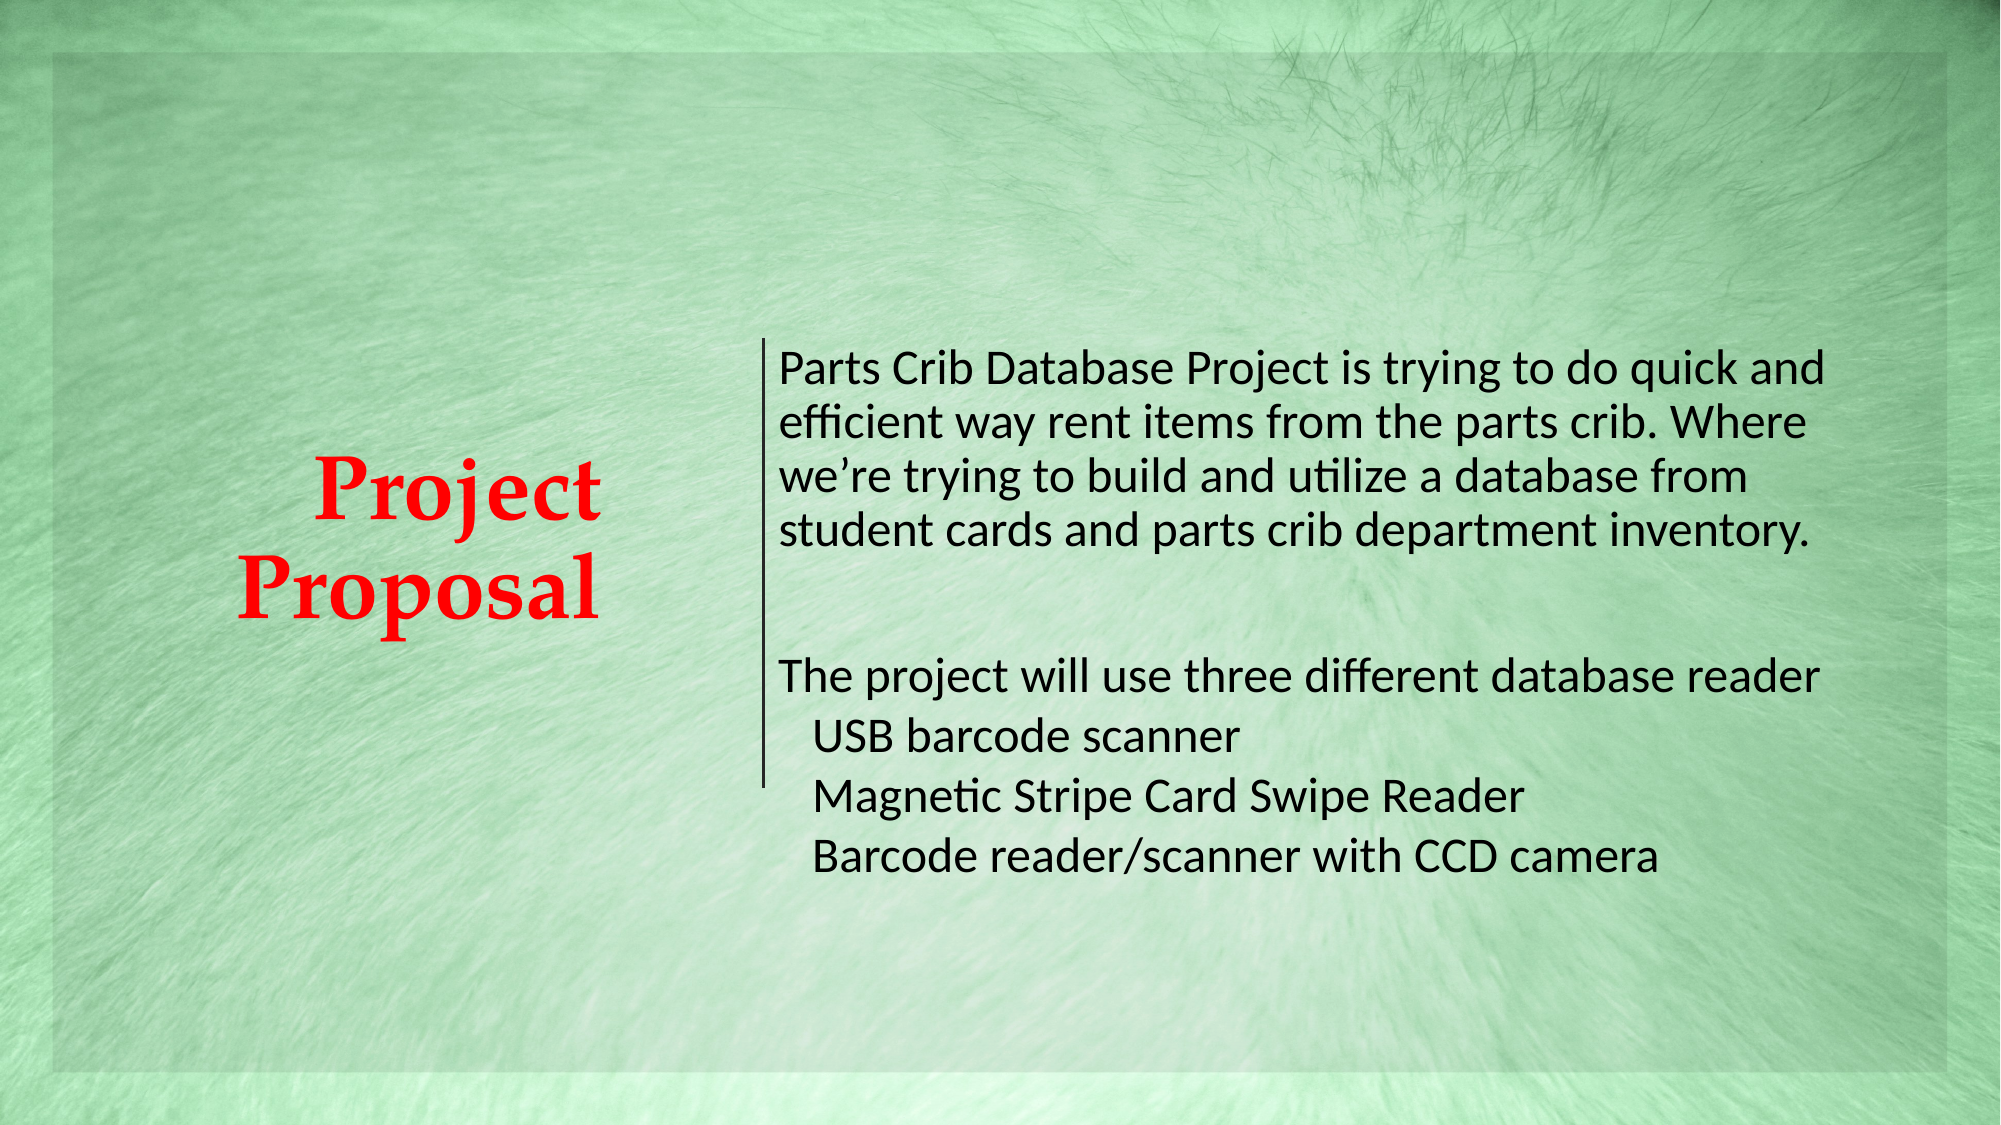

Parts Crib Database Project is trying to do quick and efficient way rent items from the parts crib. Where we’re trying to build and utilize a database from student cards and parts crib department inventory.

# Project Proposal
The project will use three different database reader
   USB barcode scanner
   Magnetic Stripe Card Swipe Reader
   Barcode reader/scanner with CCD camera